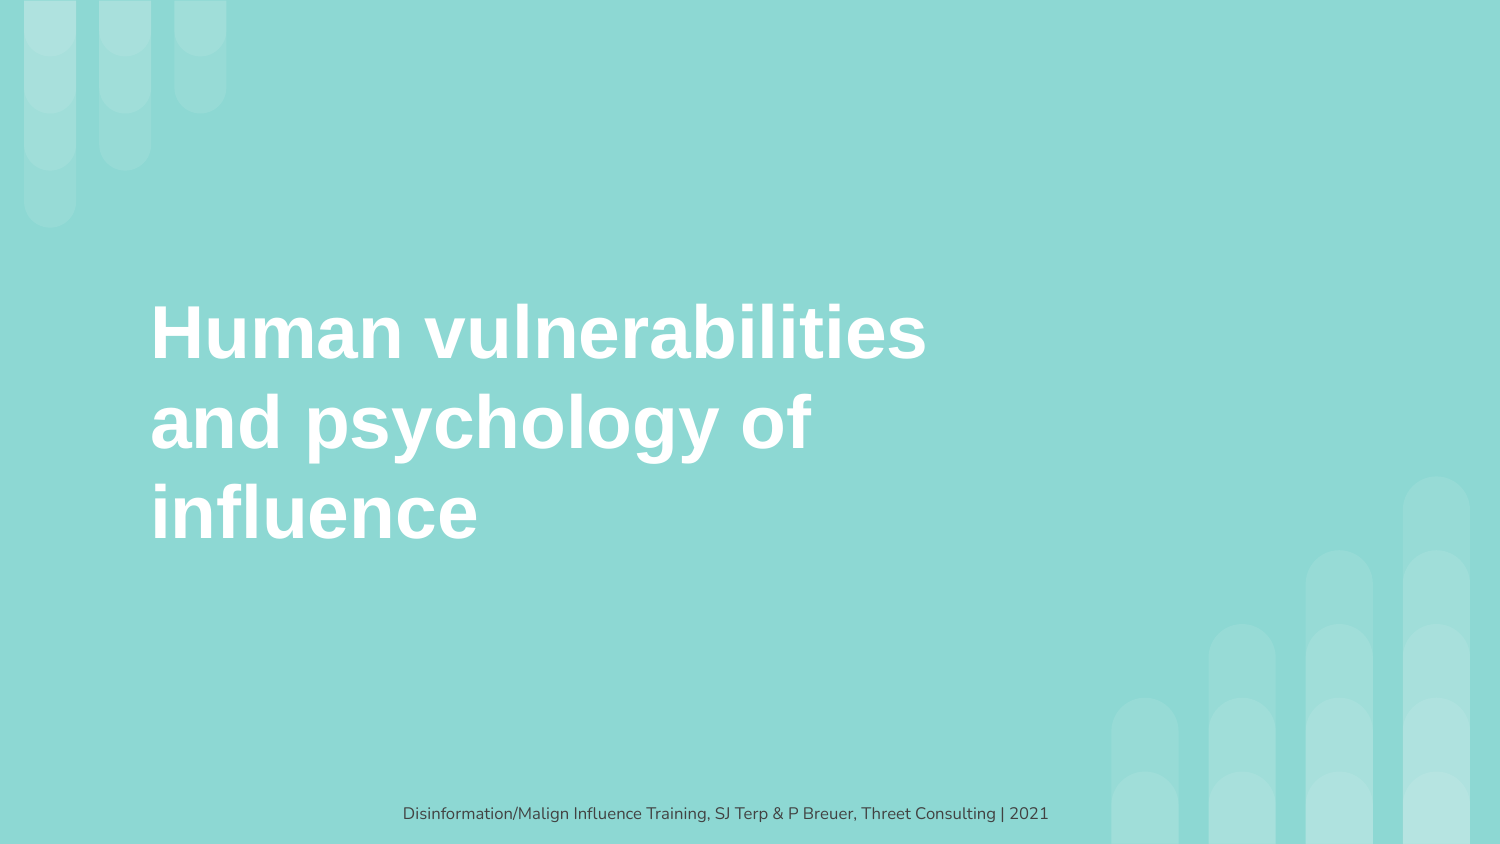

# Human vulnerabilities and psychology of influence